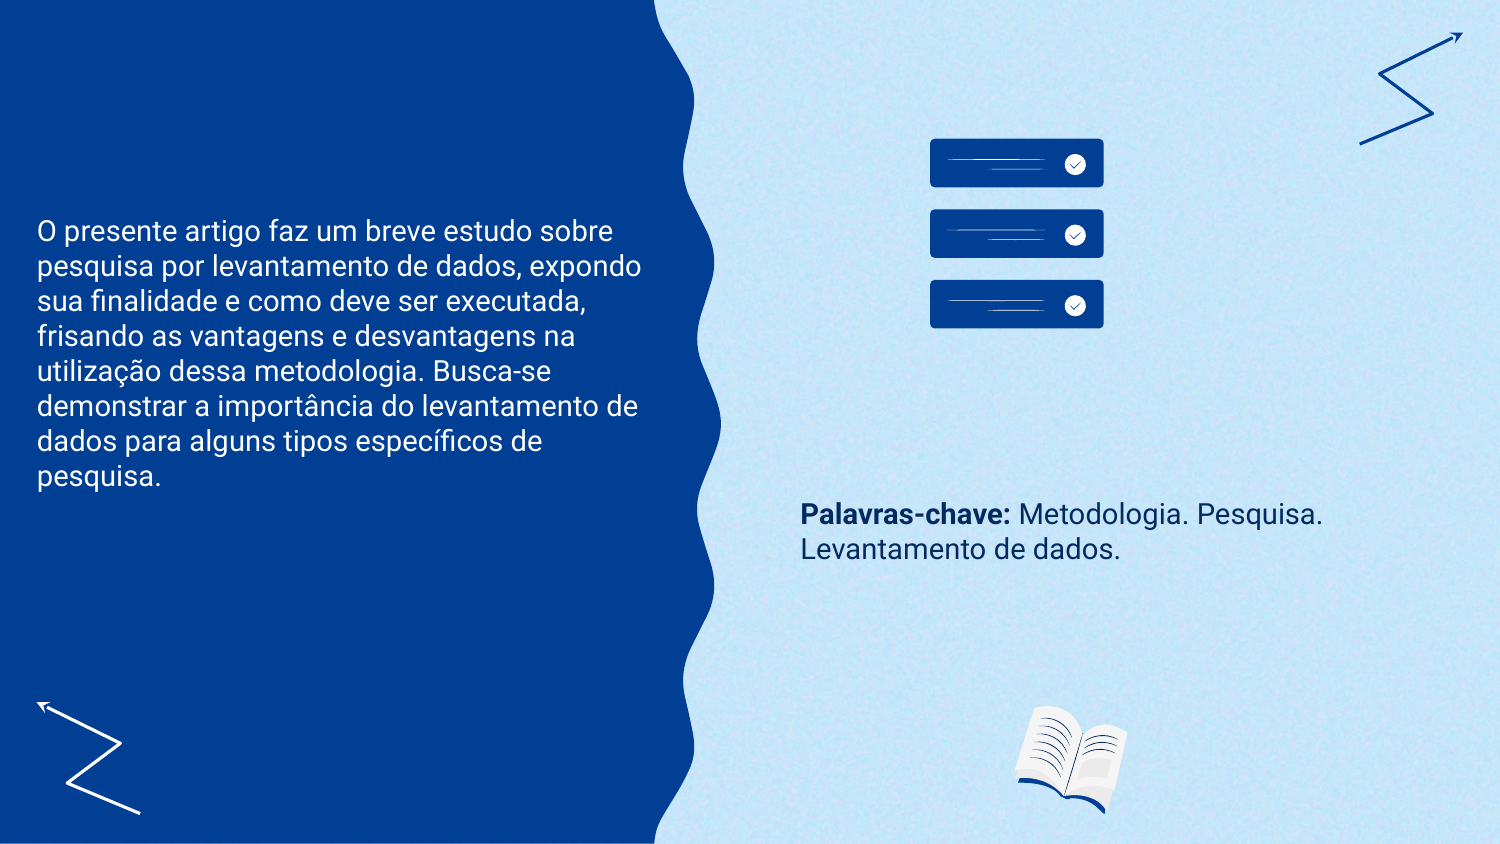

O presente artigo faz um breve estudo sobre
pesquisa por levantamento de dados, expondo
sua finalidade e como deve ser executada,
frisando as vantagens e desvantagens na
utilização dessa metodologia. Busca-se
demonstrar a importância do levantamento de
dados para alguns tipos específicos de
pesquisa.

Palavras-chave: Metodologia. Pesquisa.
Levantamento de dados.